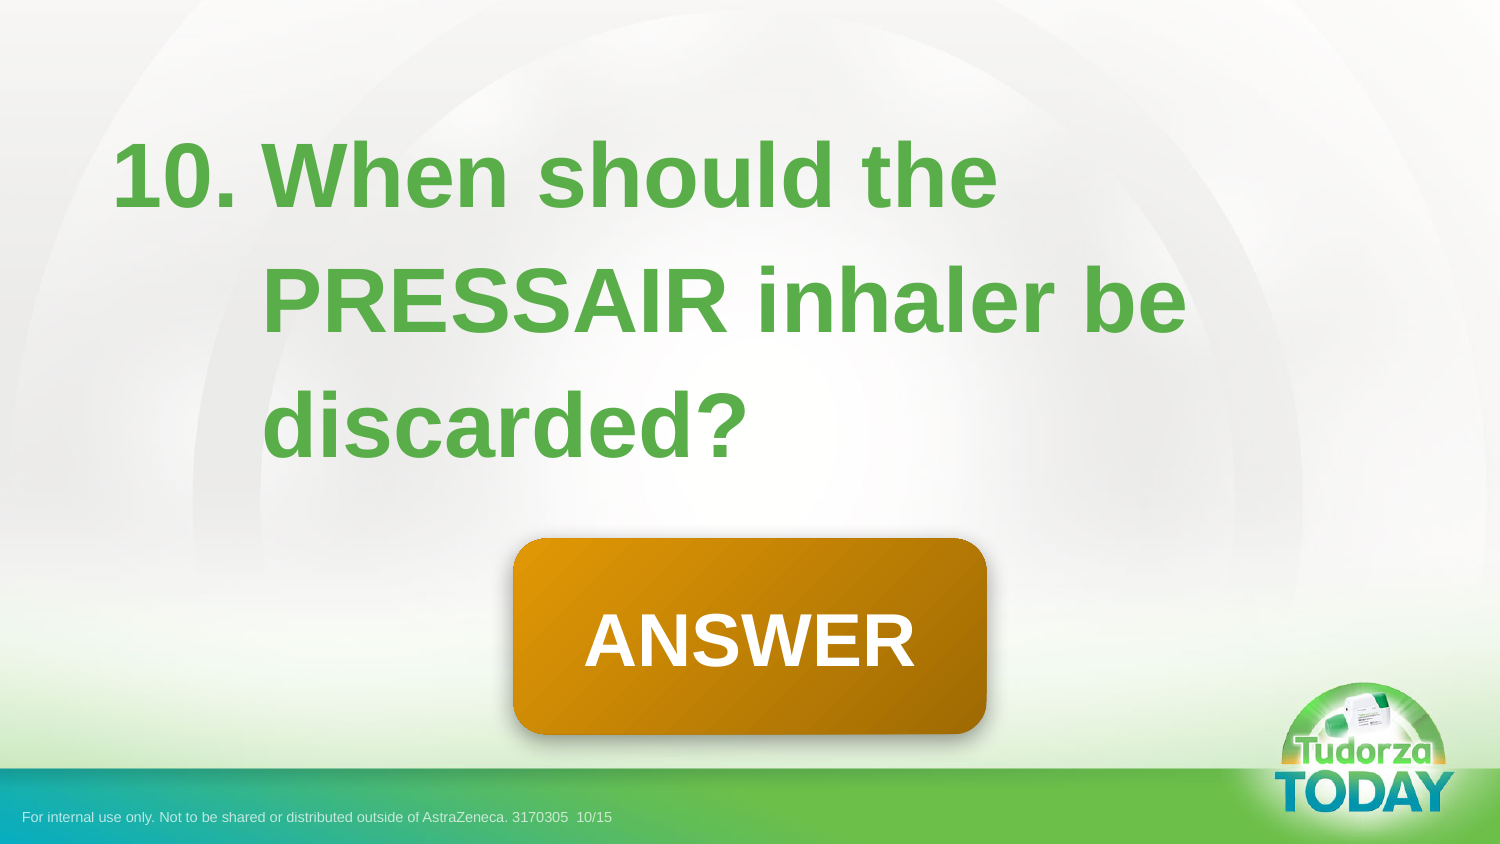

10.	When should the PRESSAIR inhaler be discarded?